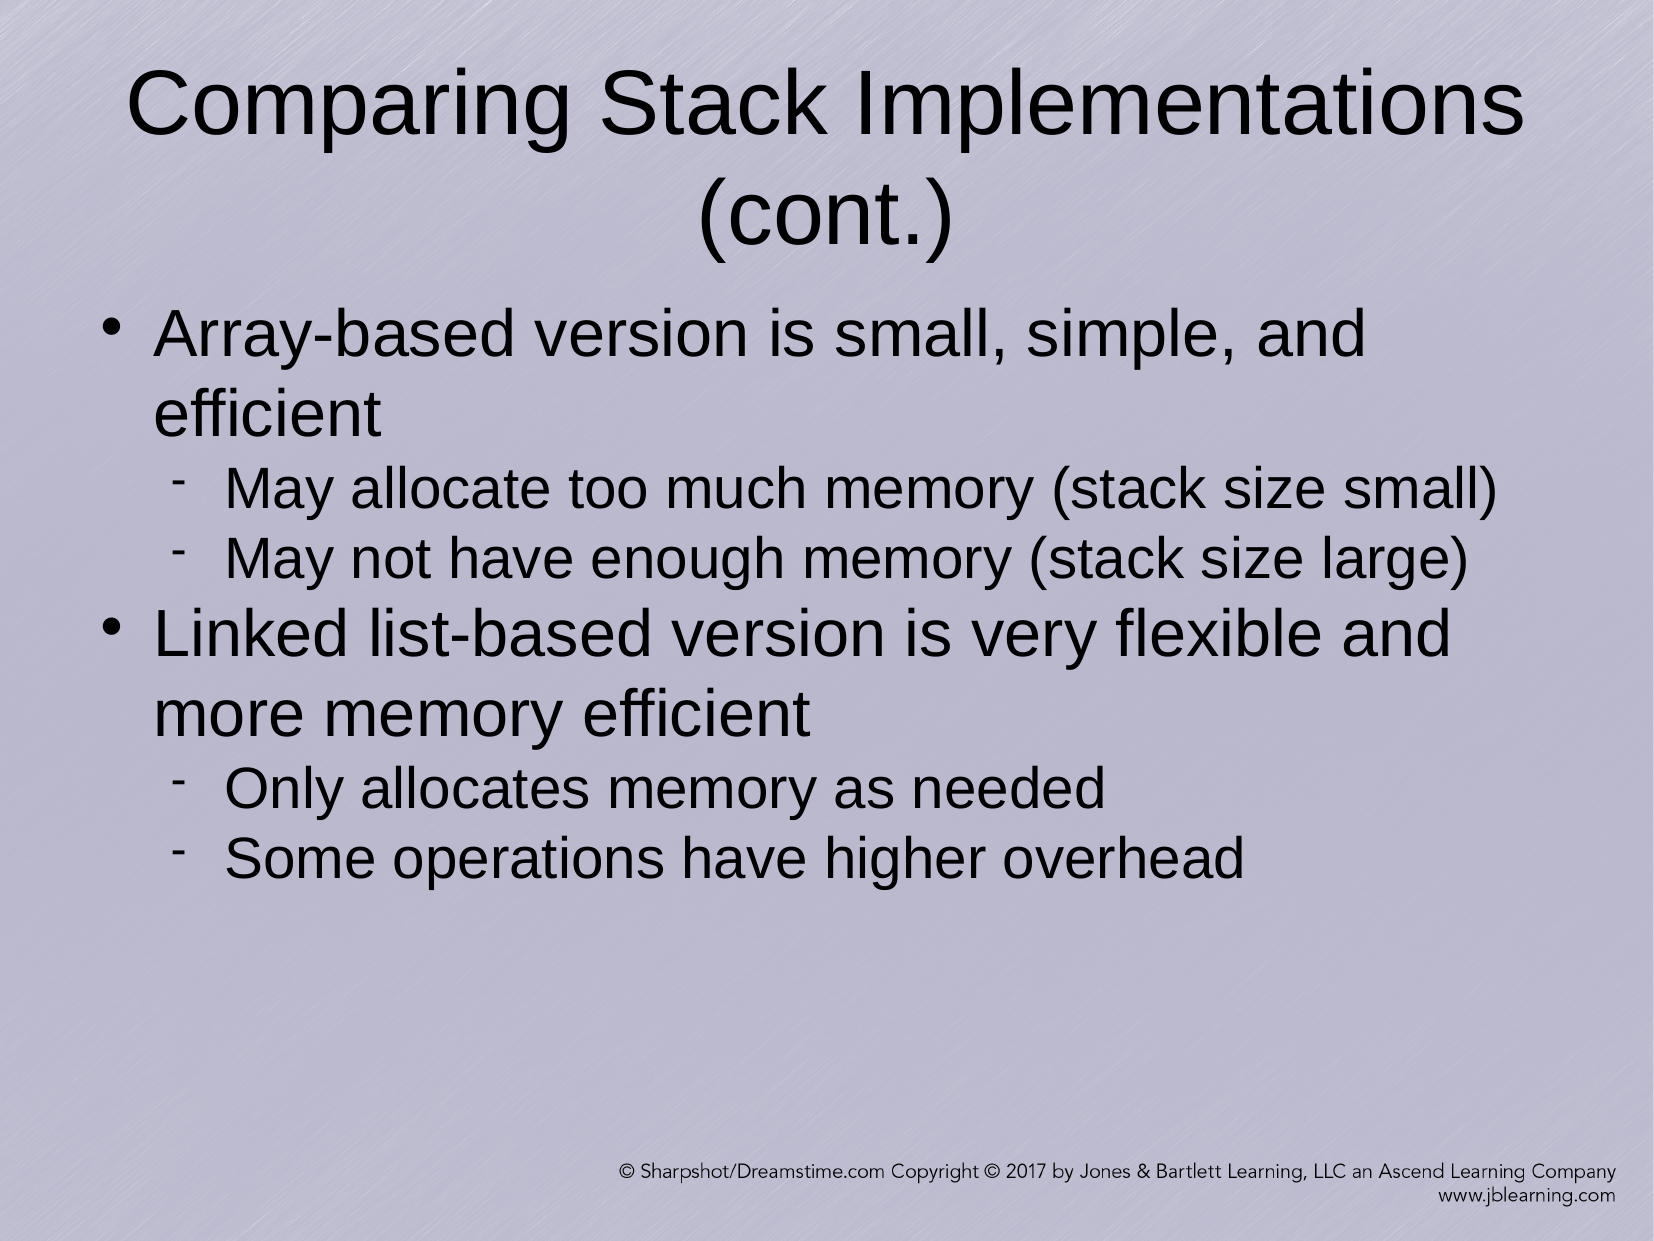

Comparing Stack Implementations (cont.)
Array-based version is small, simple, and efficient
May allocate too much memory (stack size small)
May not have enough memory (stack size large)
Linked list-based version is very flexible and more memory efficient
Only allocates memory as needed
Some operations have higher overhead